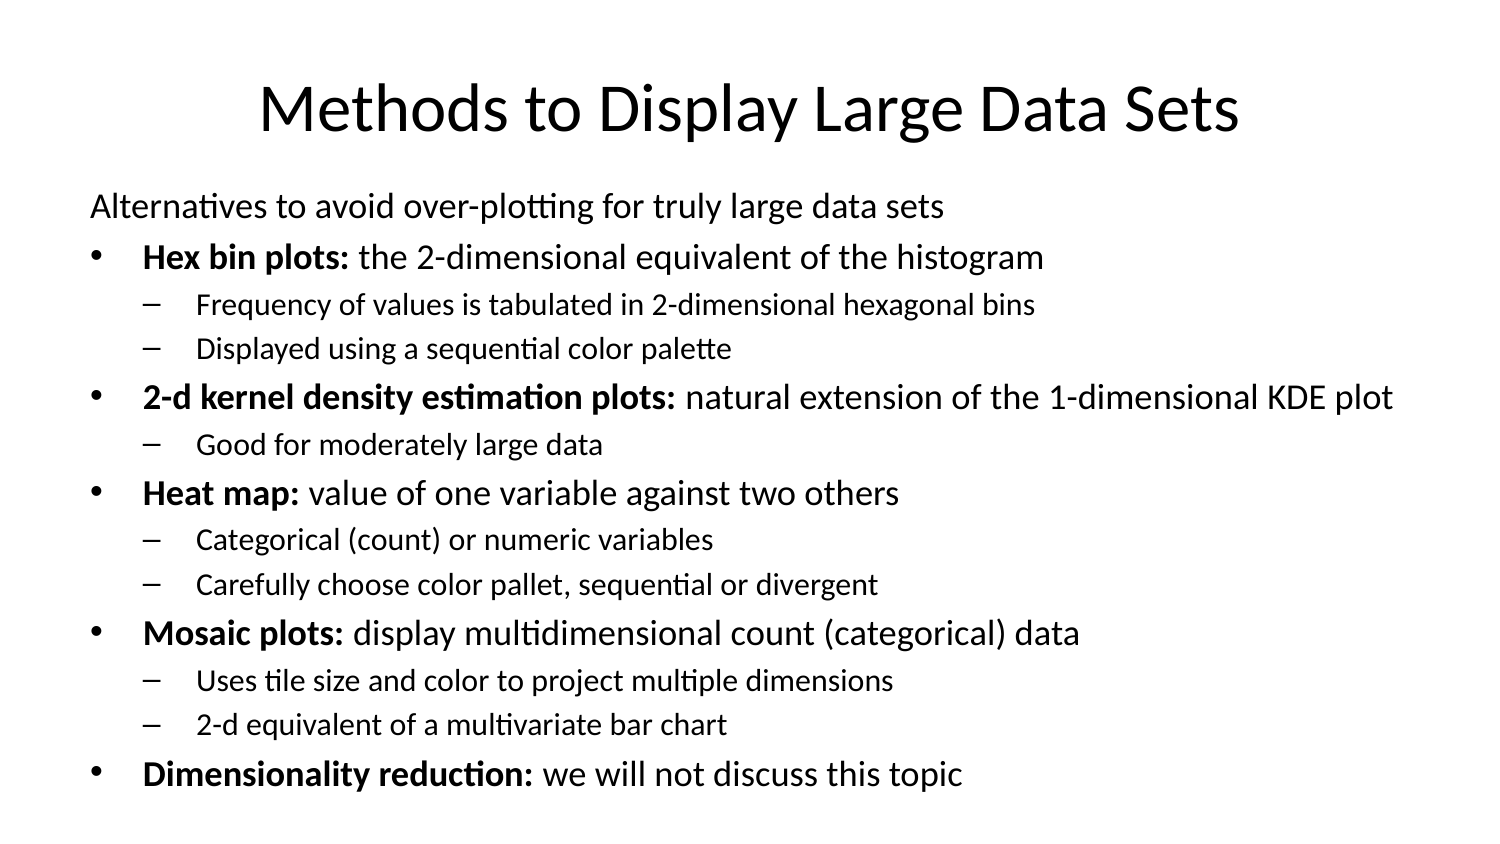

# Methods to Display Large Data Sets
Alternatives to avoid over-plotting for truly large data sets
Hex bin plots: the 2-dimensional equivalent of the histogram
Frequency of values is tabulated in 2-dimensional hexagonal bins
Displayed using a sequential color palette
2-d kernel density estimation plots: natural extension of the 1-dimensional KDE plot
Good for moderately large data
Heat map: value of one variable against two others
Categorical (count) or numeric variables
Carefully choose color pallet, sequential or divergent
Mosaic plots: display multidimensional count (categorical) data
Uses tile size and color to project multiple dimensions
2-d equivalent of a multivariate bar chart
Dimensionality reduction: we will not discuss this topic